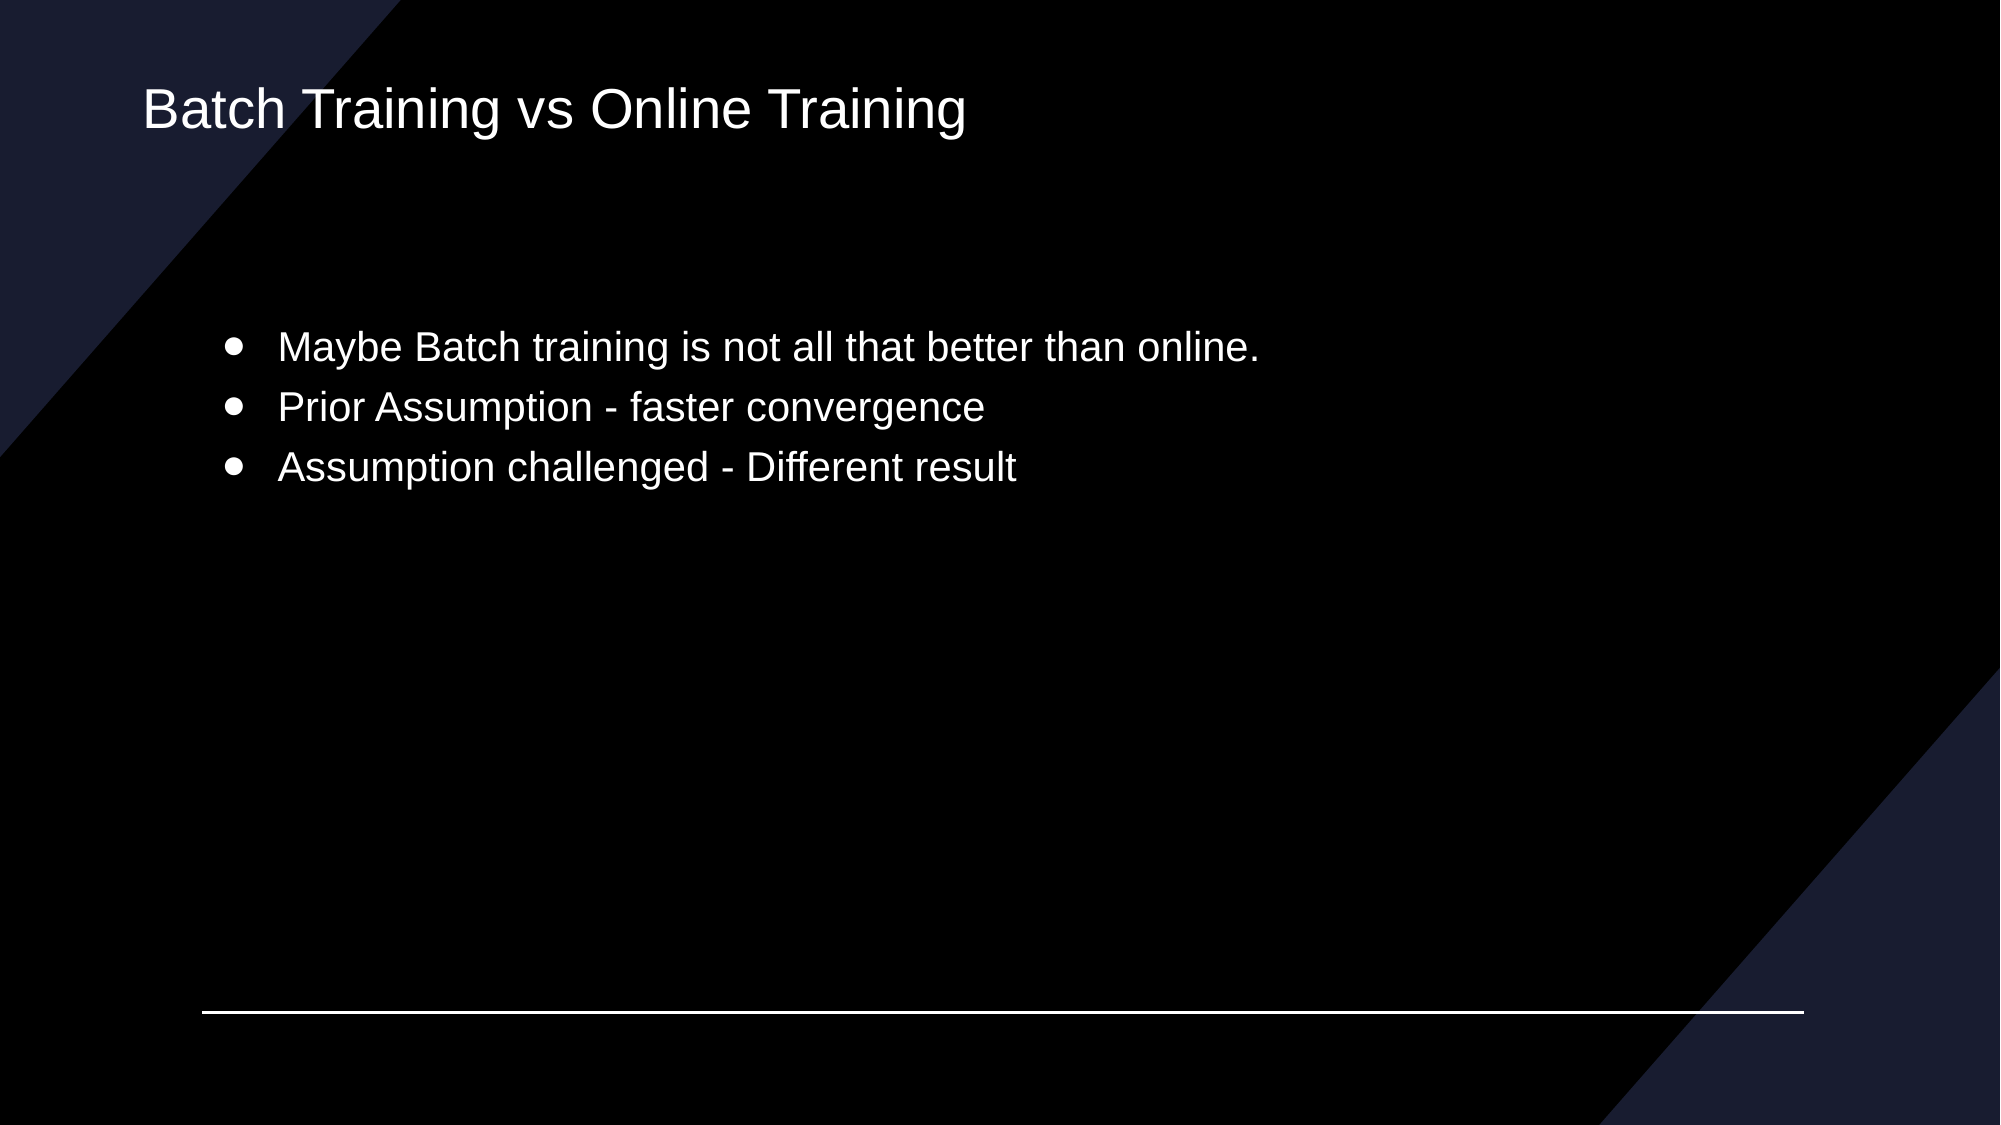

Batch Training vs Online Training
Maybe Batch training is not all that better than online.
Prior Assumption - faster convergence
Assumption challenged - Different result